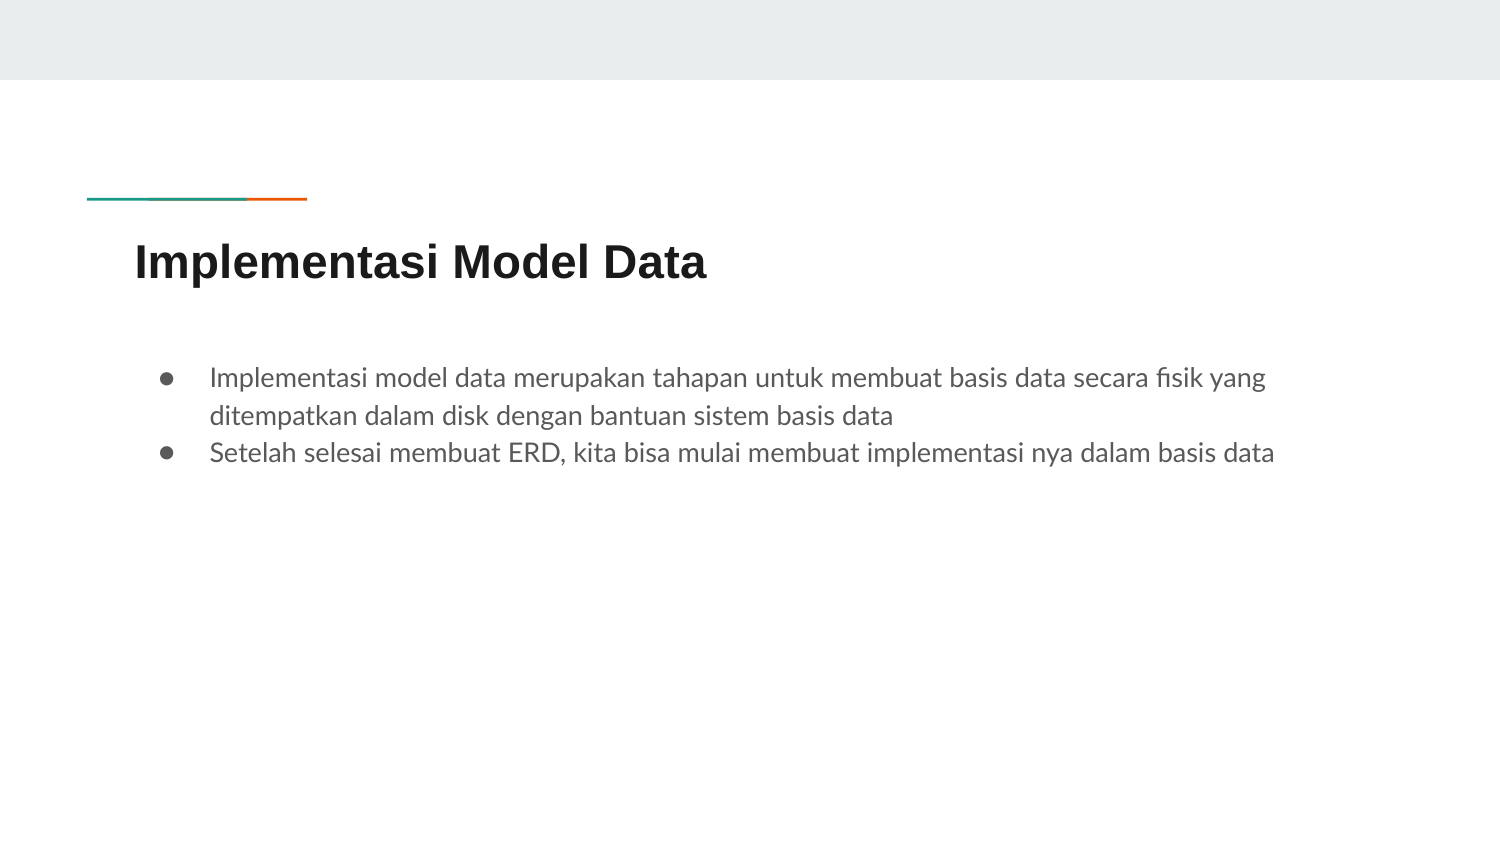

# Implementasi Model Data
Implementasi model data merupakan tahapan untuk membuat basis data secara fisik yang ditempatkan dalam disk dengan bantuan sistem basis data
Setelah selesai membuat ERD, kita bisa mulai membuat implementasi nya dalam basis data